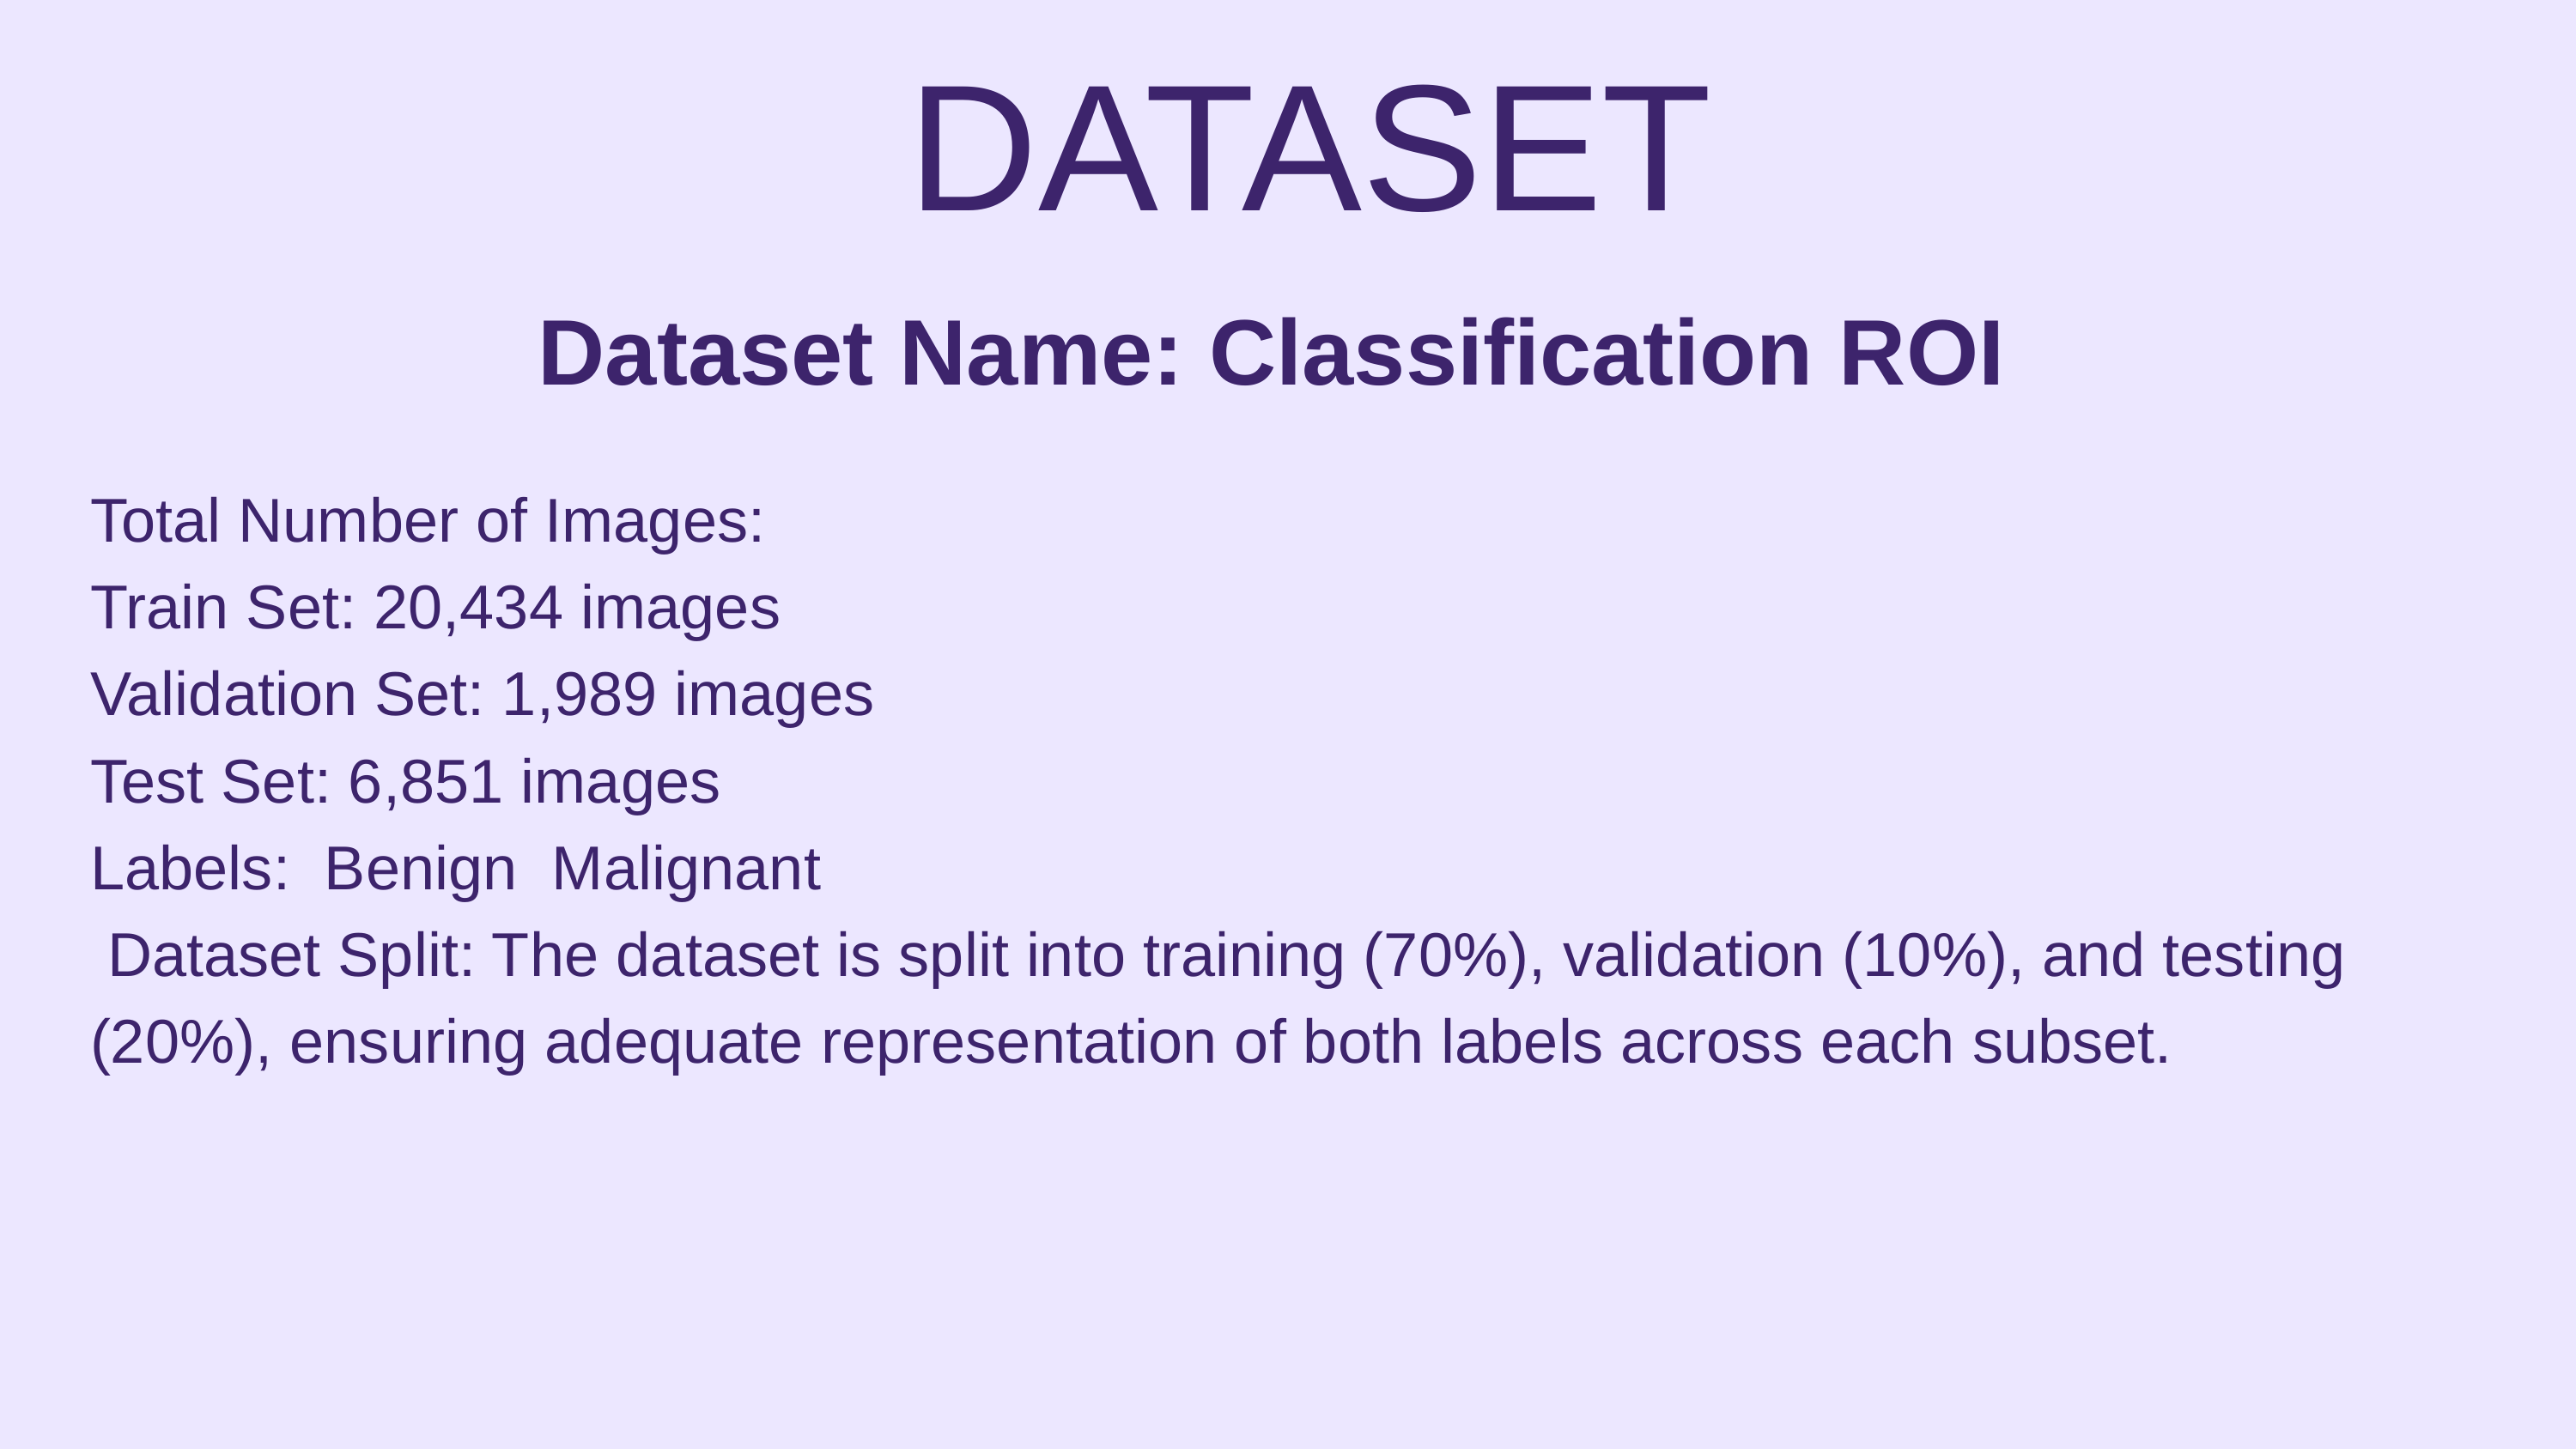

DATASET
Dataset Name: Classification ROI
Total Number of Images:
Train Set: 20,434 images
Validation Set: 1,989 images
Test Set: 6,851 images
Labels:  Benign  Malignant
 Dataset Split: The dataset is split into training (70%), validation (10%), and testing (20%), ensuring adequate representation of both labels across each subset.